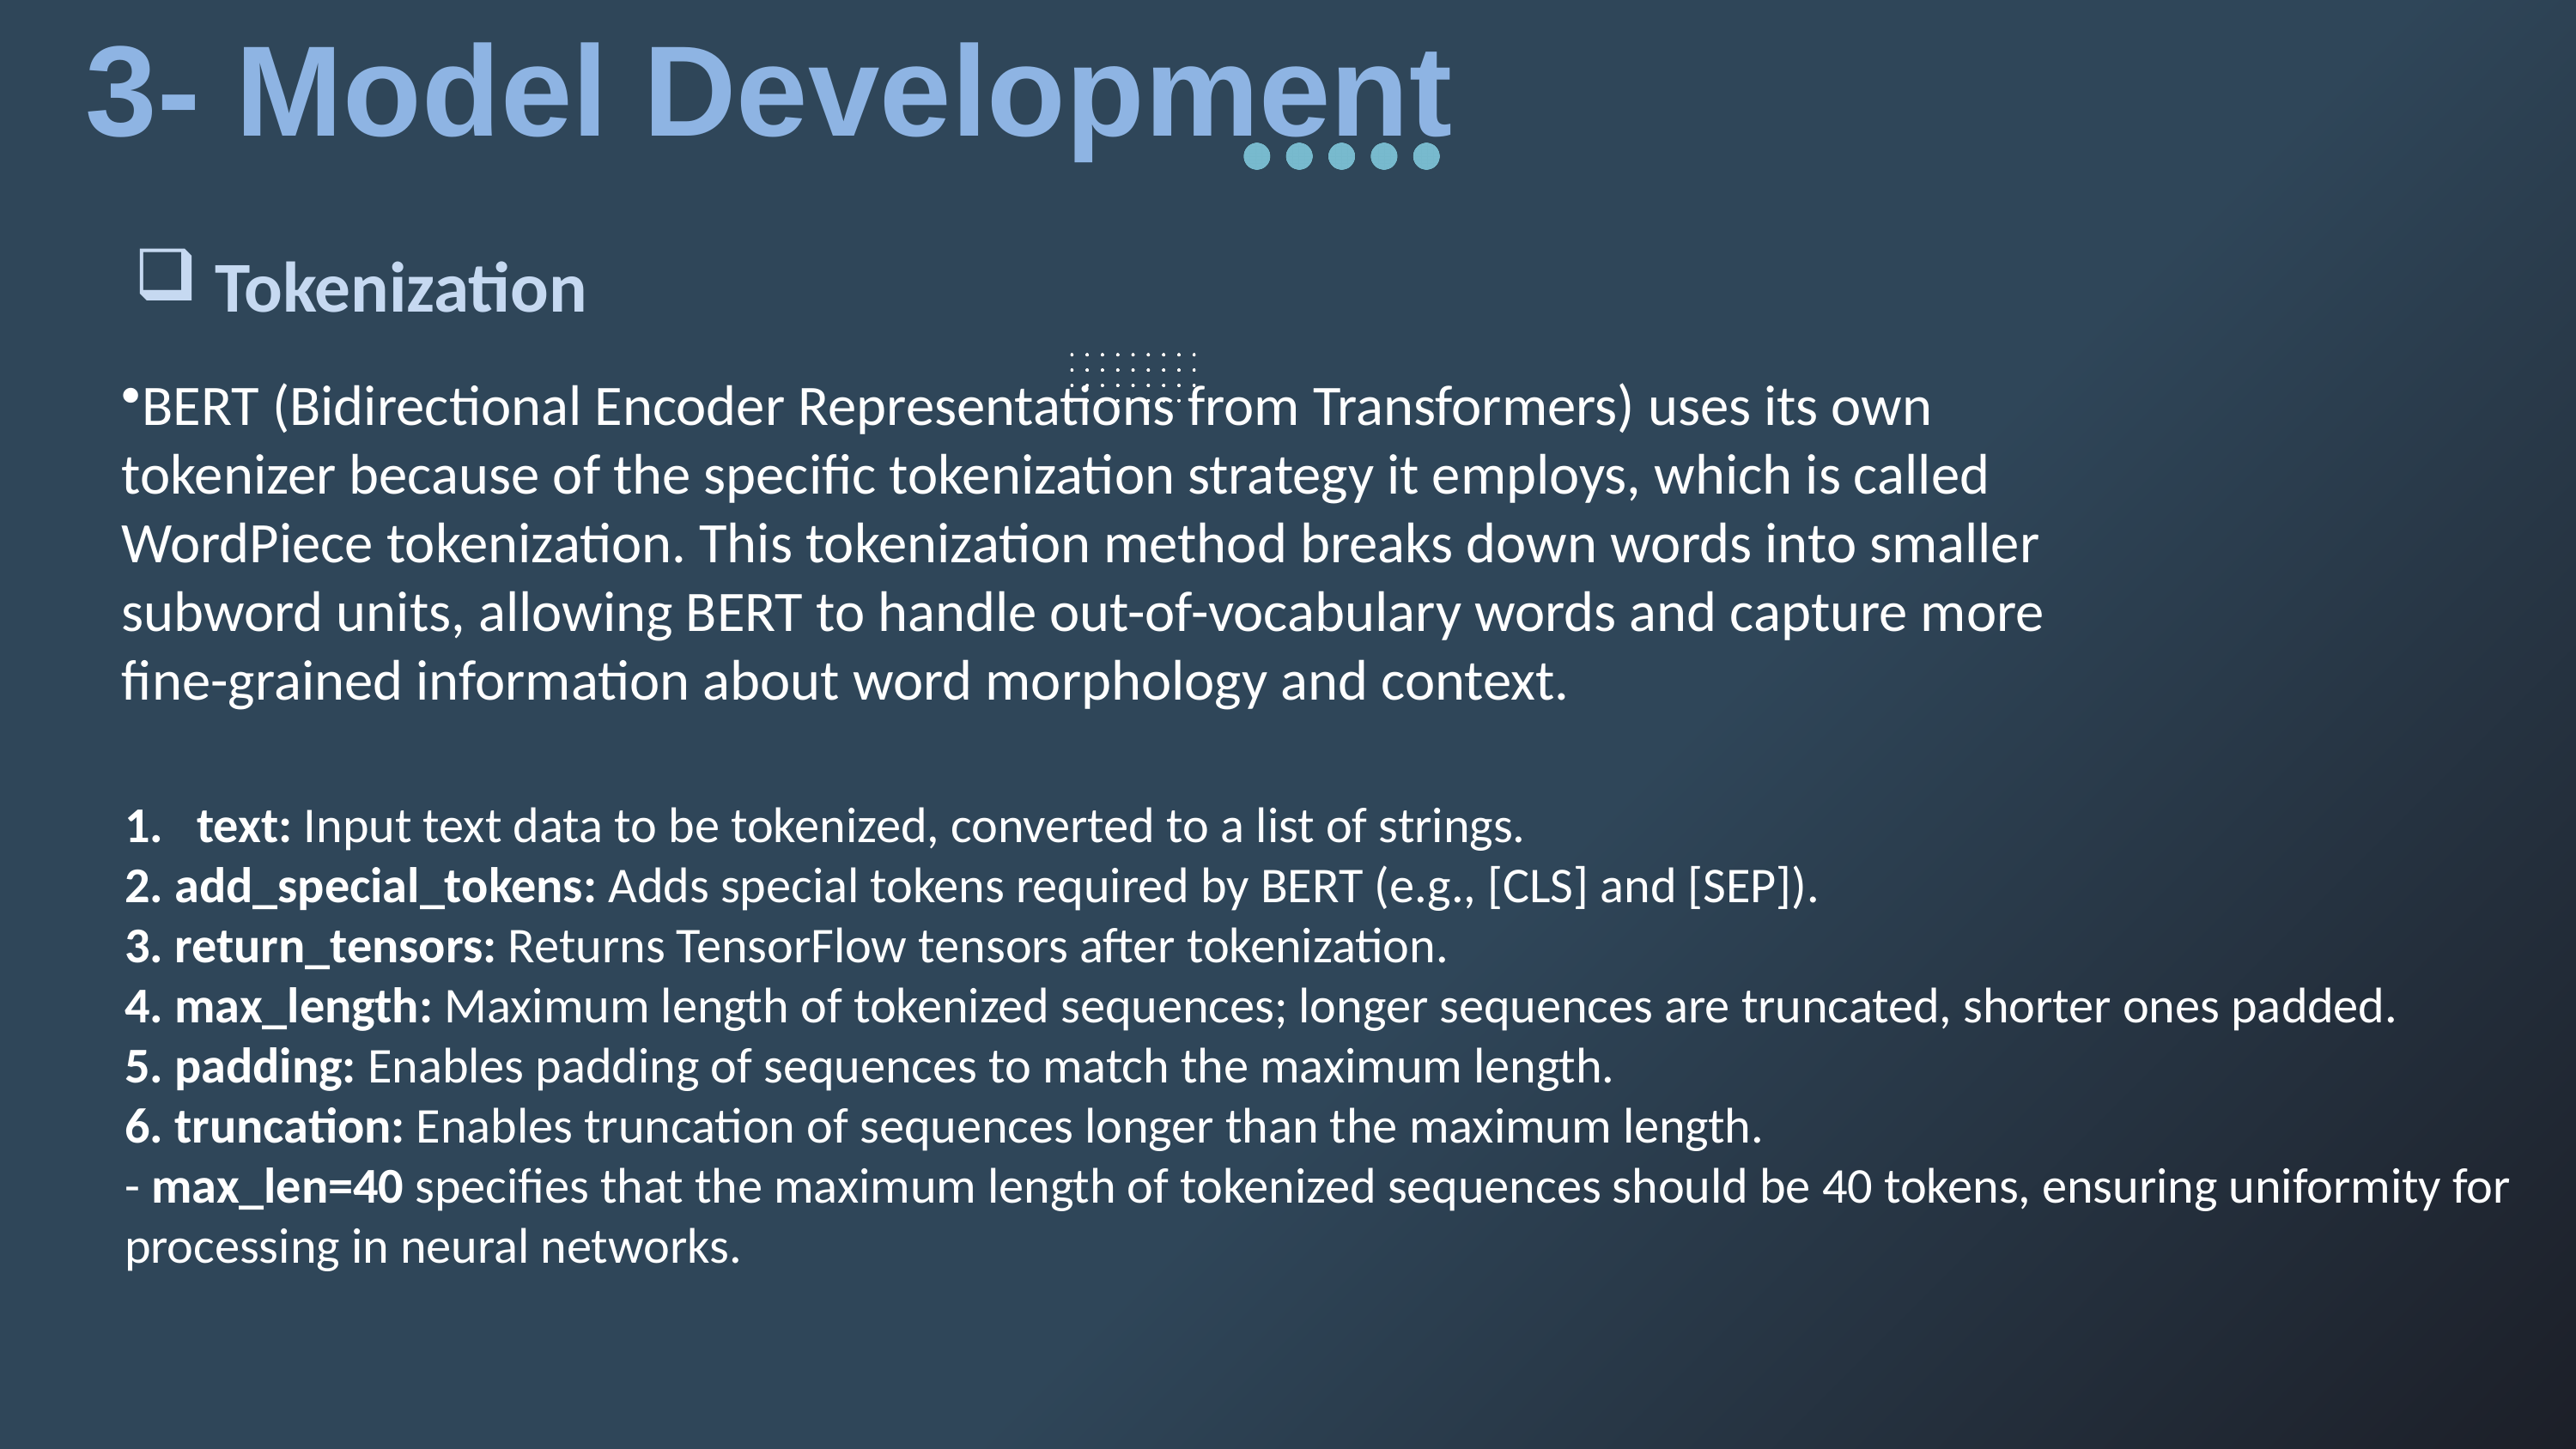

3- Model Development

Tokenization

BERT (Bidirectional Encoder Representations from Transformers) uses its own tokenizer because of the specific tokenization strategy it employs, which is called WordPiece tokenization. This tokenization method breaks down words into smaller subword units, allowing BERT to handle out-of-vocabulary words and capture more fine-grained information about word morphology and context.
text: Input text data to be tokenized, converted to a list of strings.
2. add_special_tokens: Adds special tokens required by BERT (e.g., [CLS] and [SEP]).
3. return_tensors: Returns TensorFlow tensors after tokenization.
4. max_length: Maximum length of tokenized sequences; longer sequences are truncated, shorter ones padded.
5. padding: Enables padding of sequences to match the maximum length.
6. truncation: Enables truncation of sequences longer than the maximum length.
- max_len=40 specifies that the maximum length of tokenized sequences should be 40 tokens, ensuring uniformity for processing in neural networks.